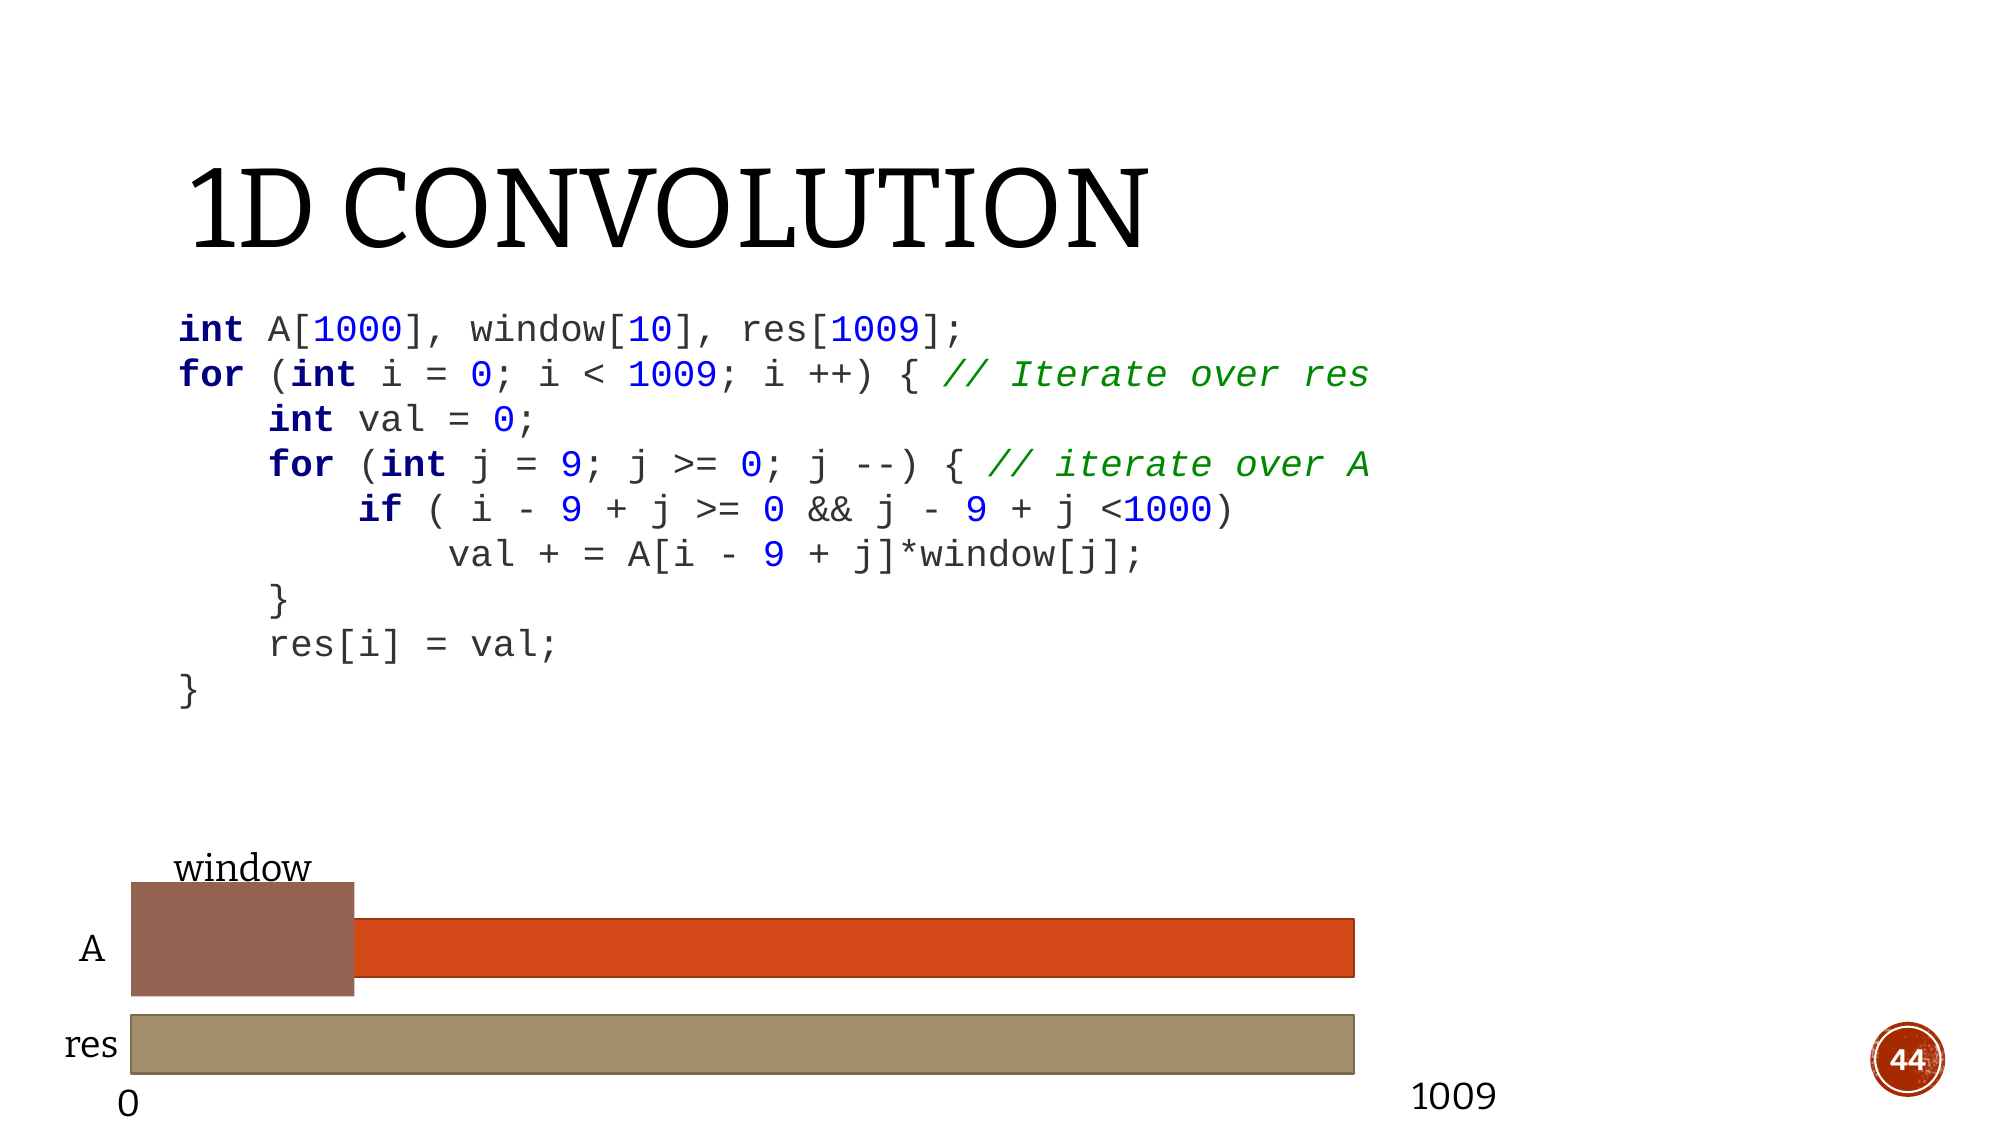

# 1D Convolution
int A[1000], window[10], res[1009];
for (int i = 0; i < 1009; i ++) { // Iterate over res
    int val = 0;
    for (int j = 9; j >= 0; j --) { // iterate over A
        if ( i - 9 + j >= 0 && j - 9 + j <1000)
            val + = A[i - 9 + j]*window[j];
    }
    res[i] = val;
}
window

A

res

44
1009
0
int A[1000], window[10], res[1009];
for (int i = 0; i < 1009; i ++) { // Iterate over res
    int val = 0;
        for (int j = 9; j >= 0; j --) { // iterate over A
            if ( i - 9 + j >= 0 && j - 9 + j <1000)
                val + = A[i - 9 + j]*window[j];
        }
        res[i] = val;